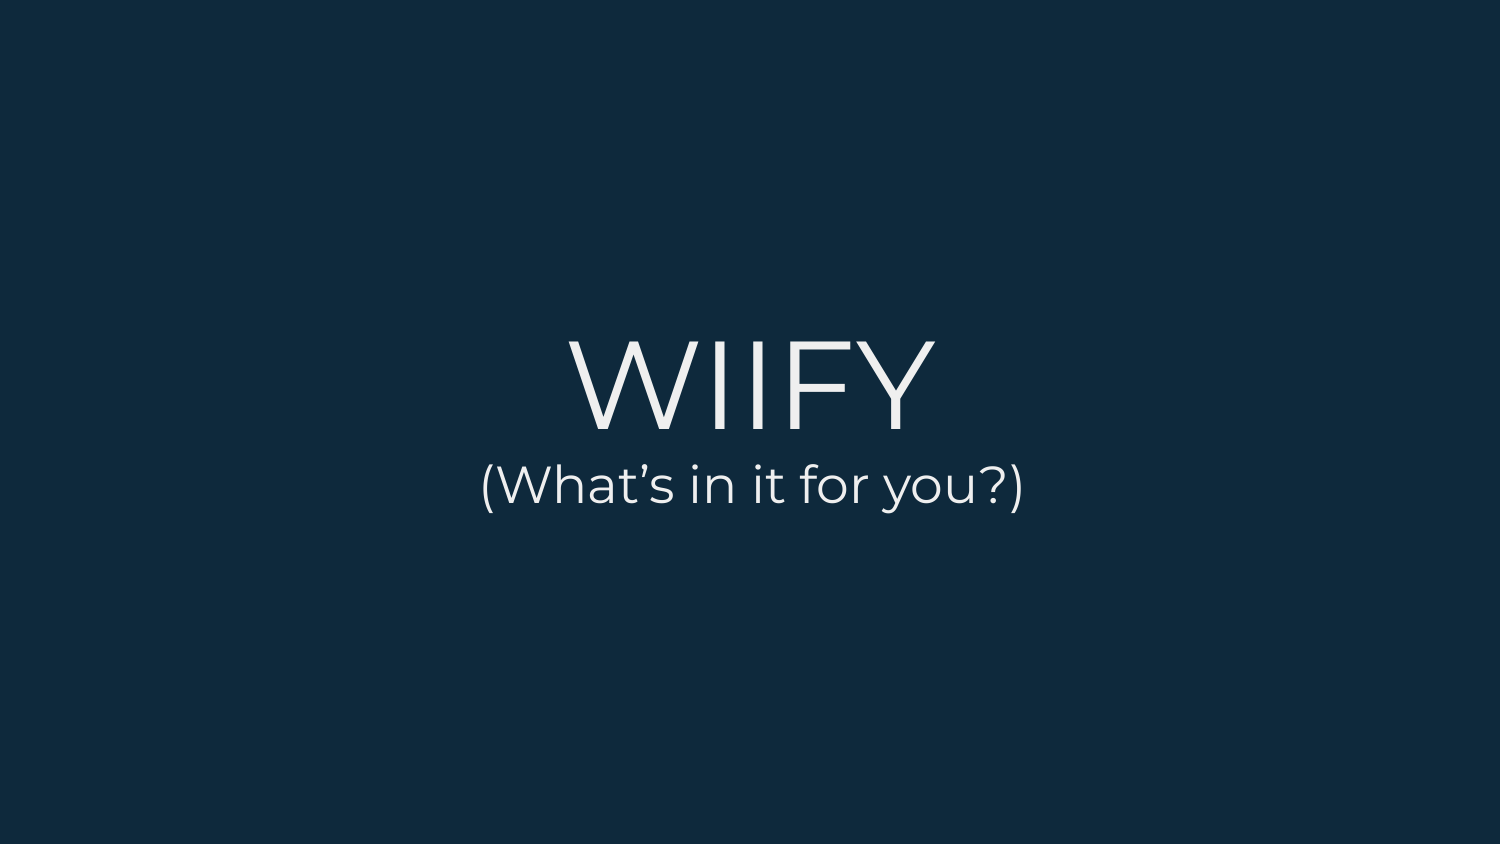

# WIIFY
(What’s in it for you?)